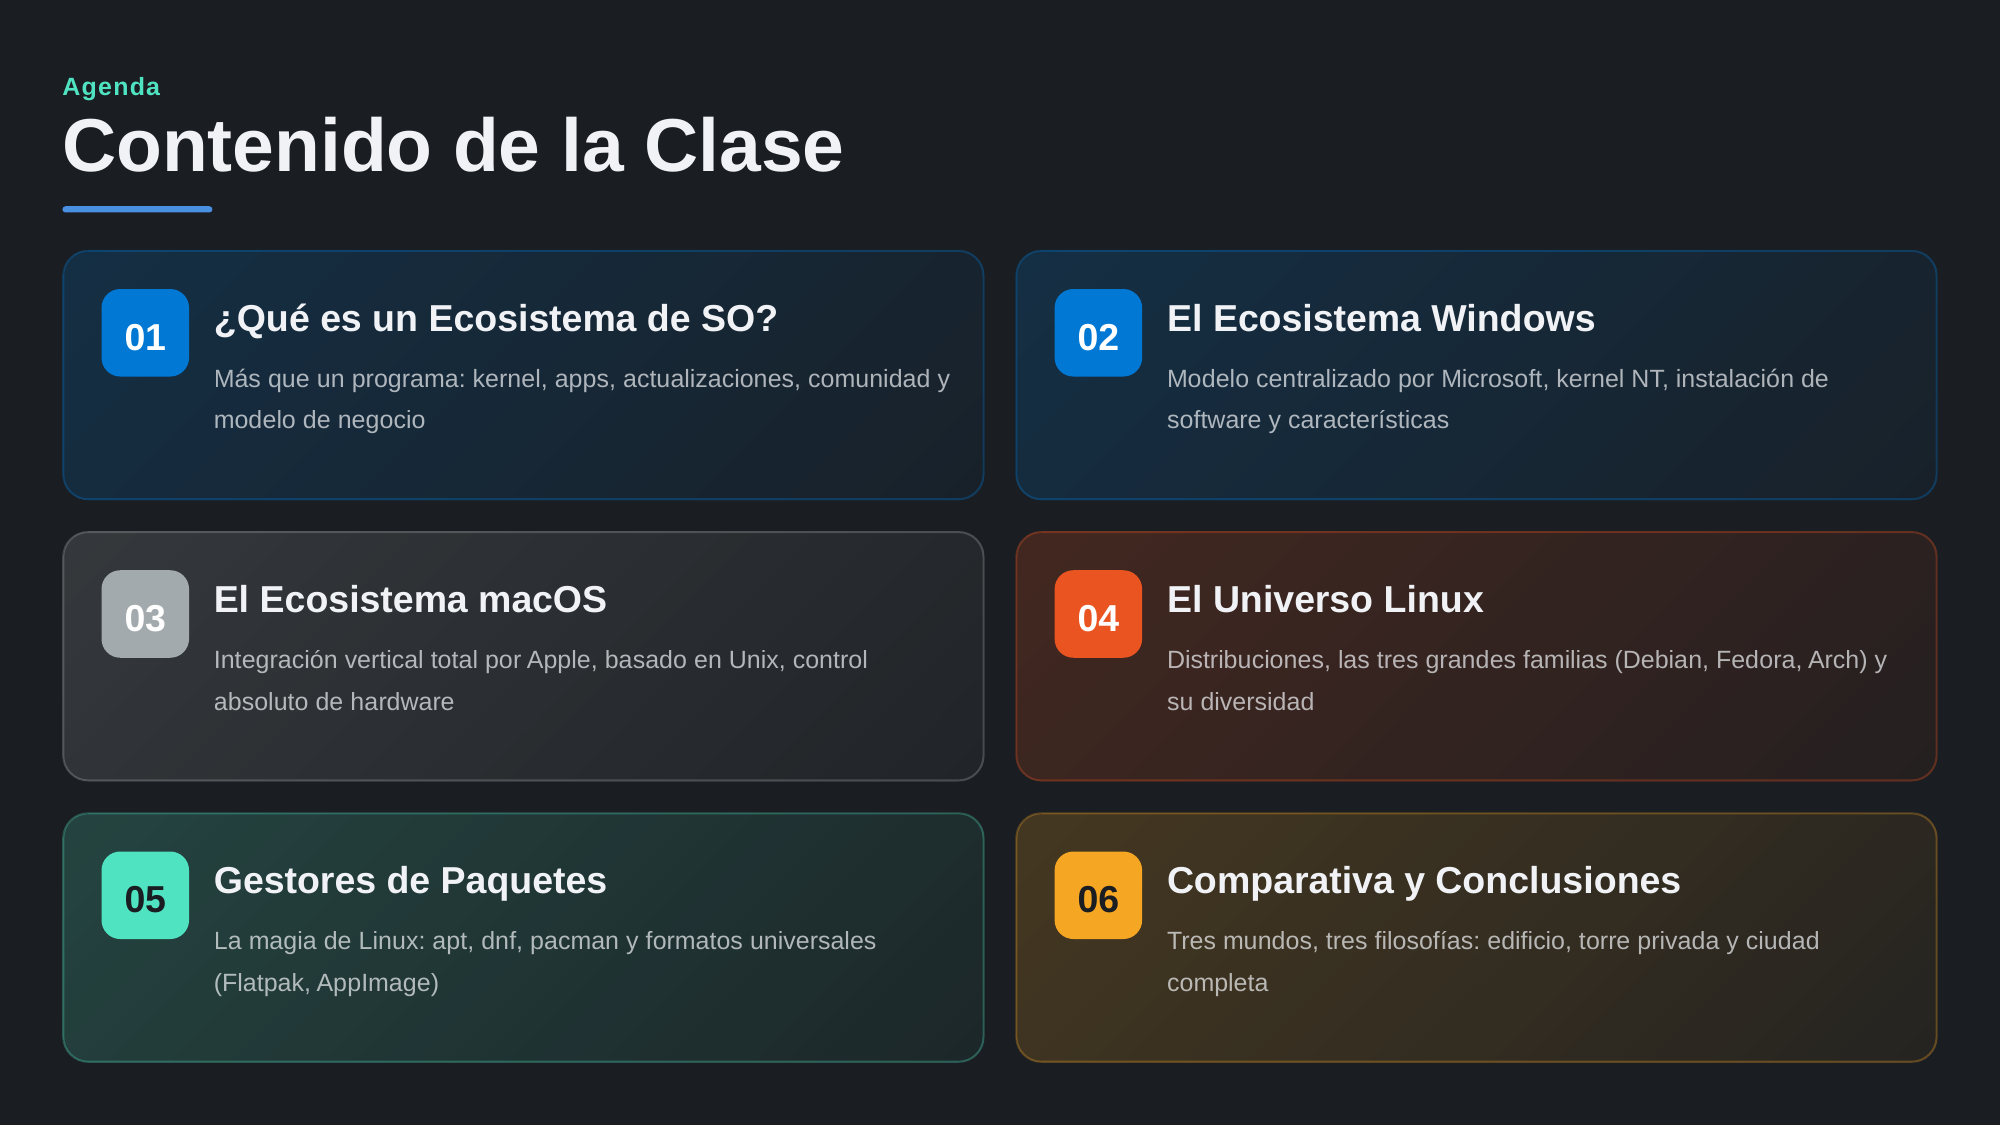

Agenda
Contenido de la Clase

01

¿Qué es un Ecosistema de SO?
02

El Ecosistema Windows
Más que un programa: kernel, apps, actualizaciones, comunidad y modelo de negocio
Modelo centralizado por Microsoft, kernel NT, instalación de software y características

03

El Ecosistema macOS
04

El Universo Linux
Integración vertical total por Apple, basado en Unix, control absoluto de hardware
Distribuciones, las tres grandes familias (Debian, Fedora, Arch) y su diversidad

05

Gestores de Paquetes
06

Comparativa y Conclusiones
La magia de Linux: apt, dnf, pacman y formatos universales (Flatpak, AppImage)
Tres mundos, tres filosofías: edificio, torre privada y ciudad completa